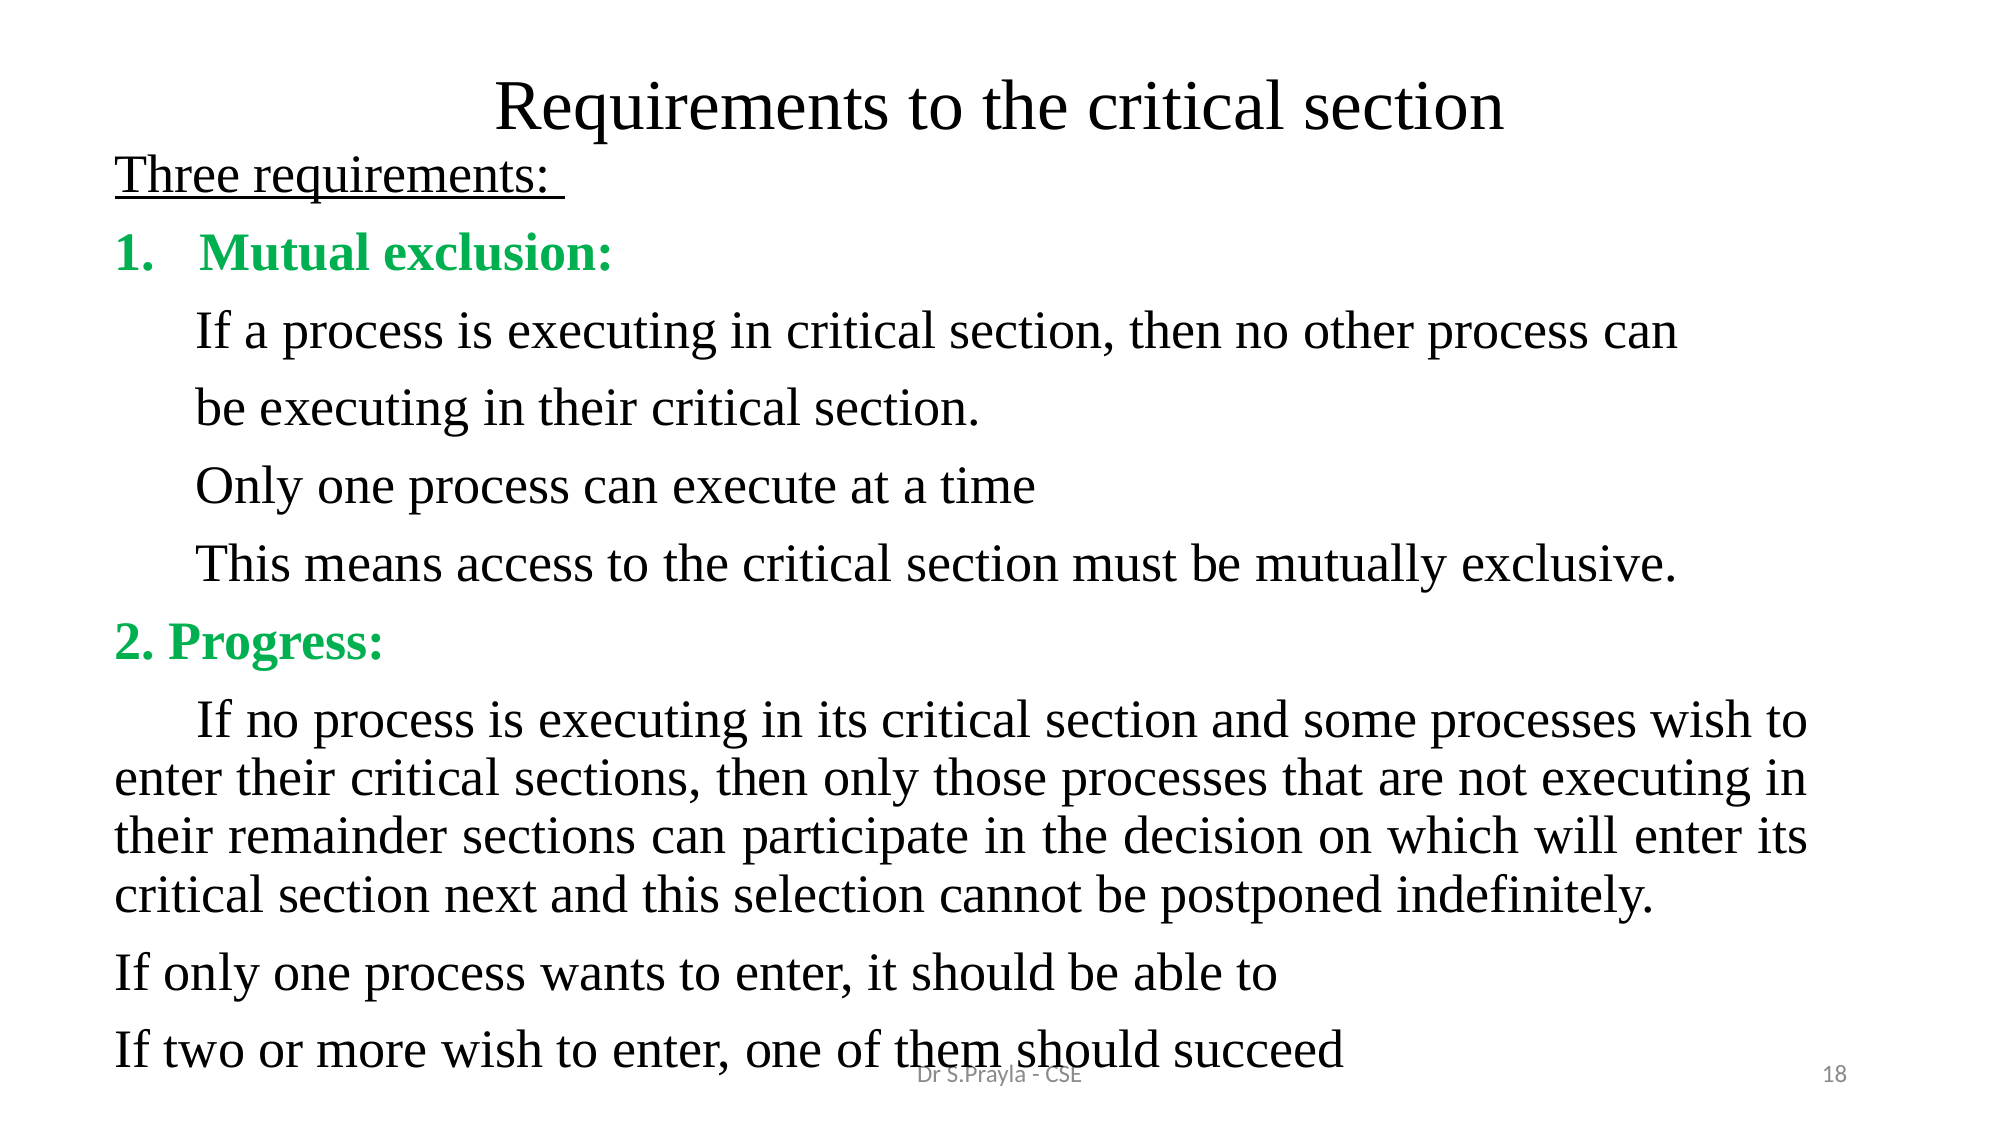

# Requirements to the critical section
Three requirements:
Mutual exclusion:
      If a process is executing in critical section, then no other process can
      be executing in their critical section.
      Only one process can execute at a time
      This means access to the critical section must be mutually exclusive.
2. Progress:
      If no process is executing in its critical section and some processes wish to enter their critical sections, then only those processes that are not executing in their remainder sections can participate in the decision on which will enter its critical section next and this selection cannot be postponed indefinitely.
If only one process wants to enter, it should be able to
If two or more wish to enter, one of them should succeed

Dr S.Prayla - CSE
18